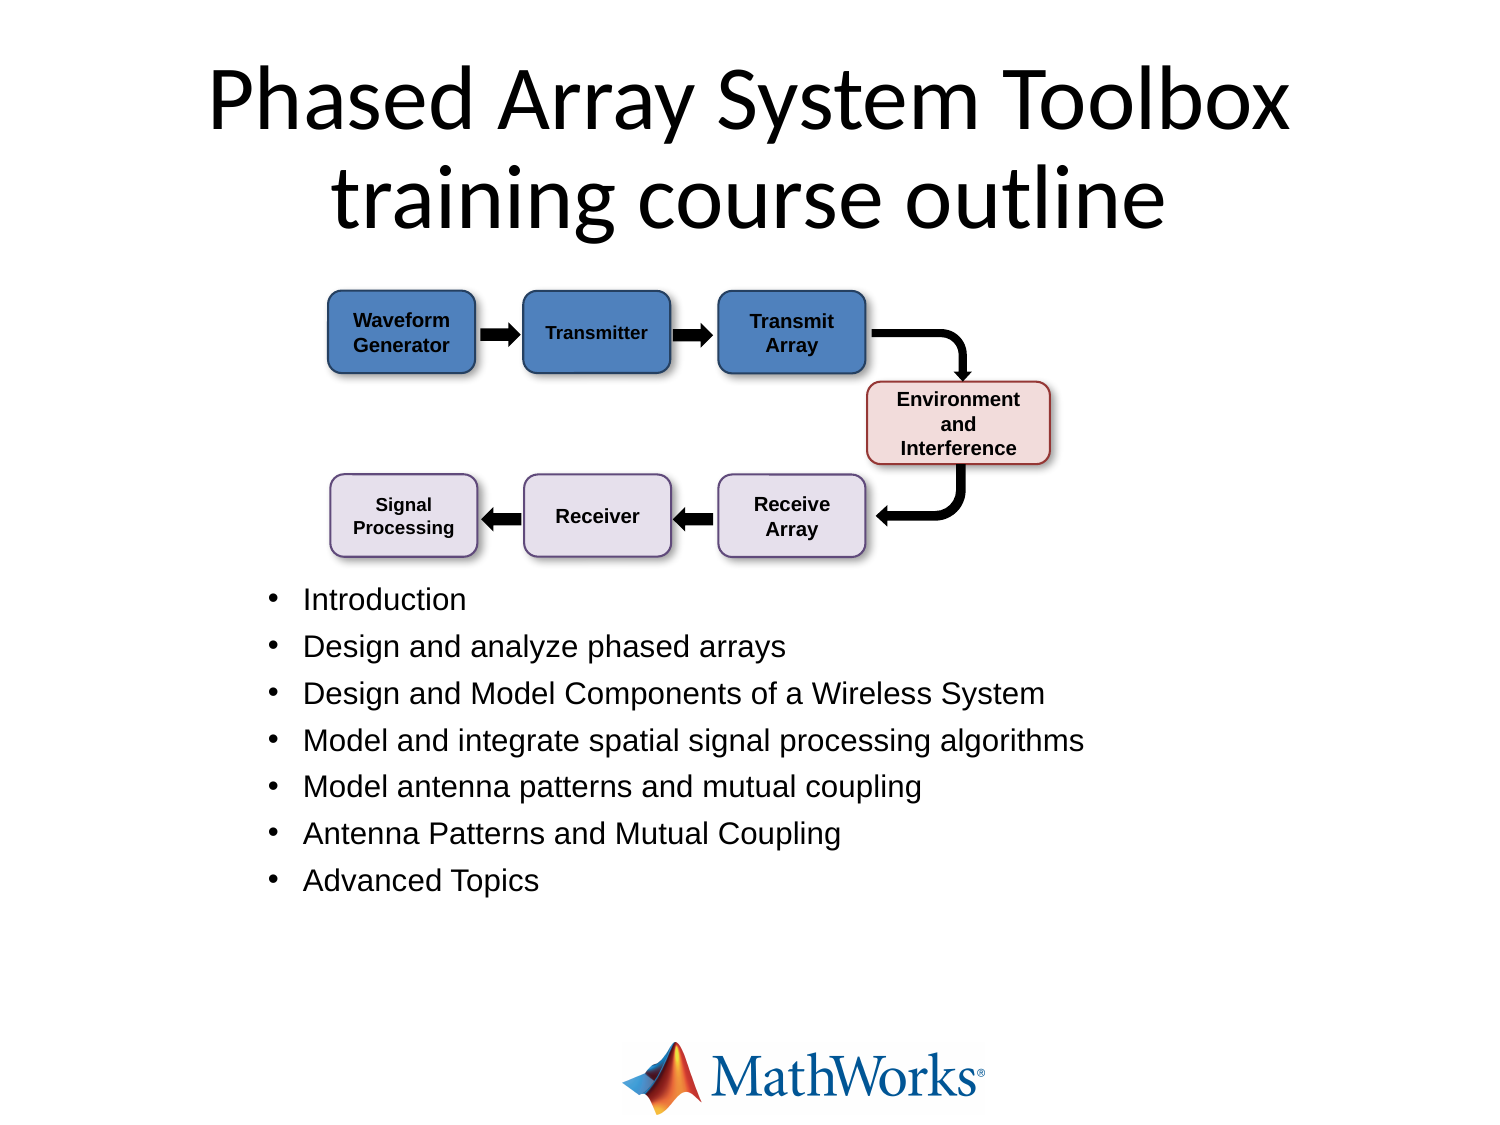

# Phased Array System Toolbox training course outline
Waveform
Generator
Transmitter
Transmit
Array

Environment
and
Interference

Signal
Processing
Receive
Array
Receiver

Introduction
Design and analyze phased arrays
Design and Model Components of a Wireless System
Model and integrate spatial signal processing algorithms
Model antenna patterns and mutual coupling
Antenna Patterns and Mutual Coupling
Advanced Topics